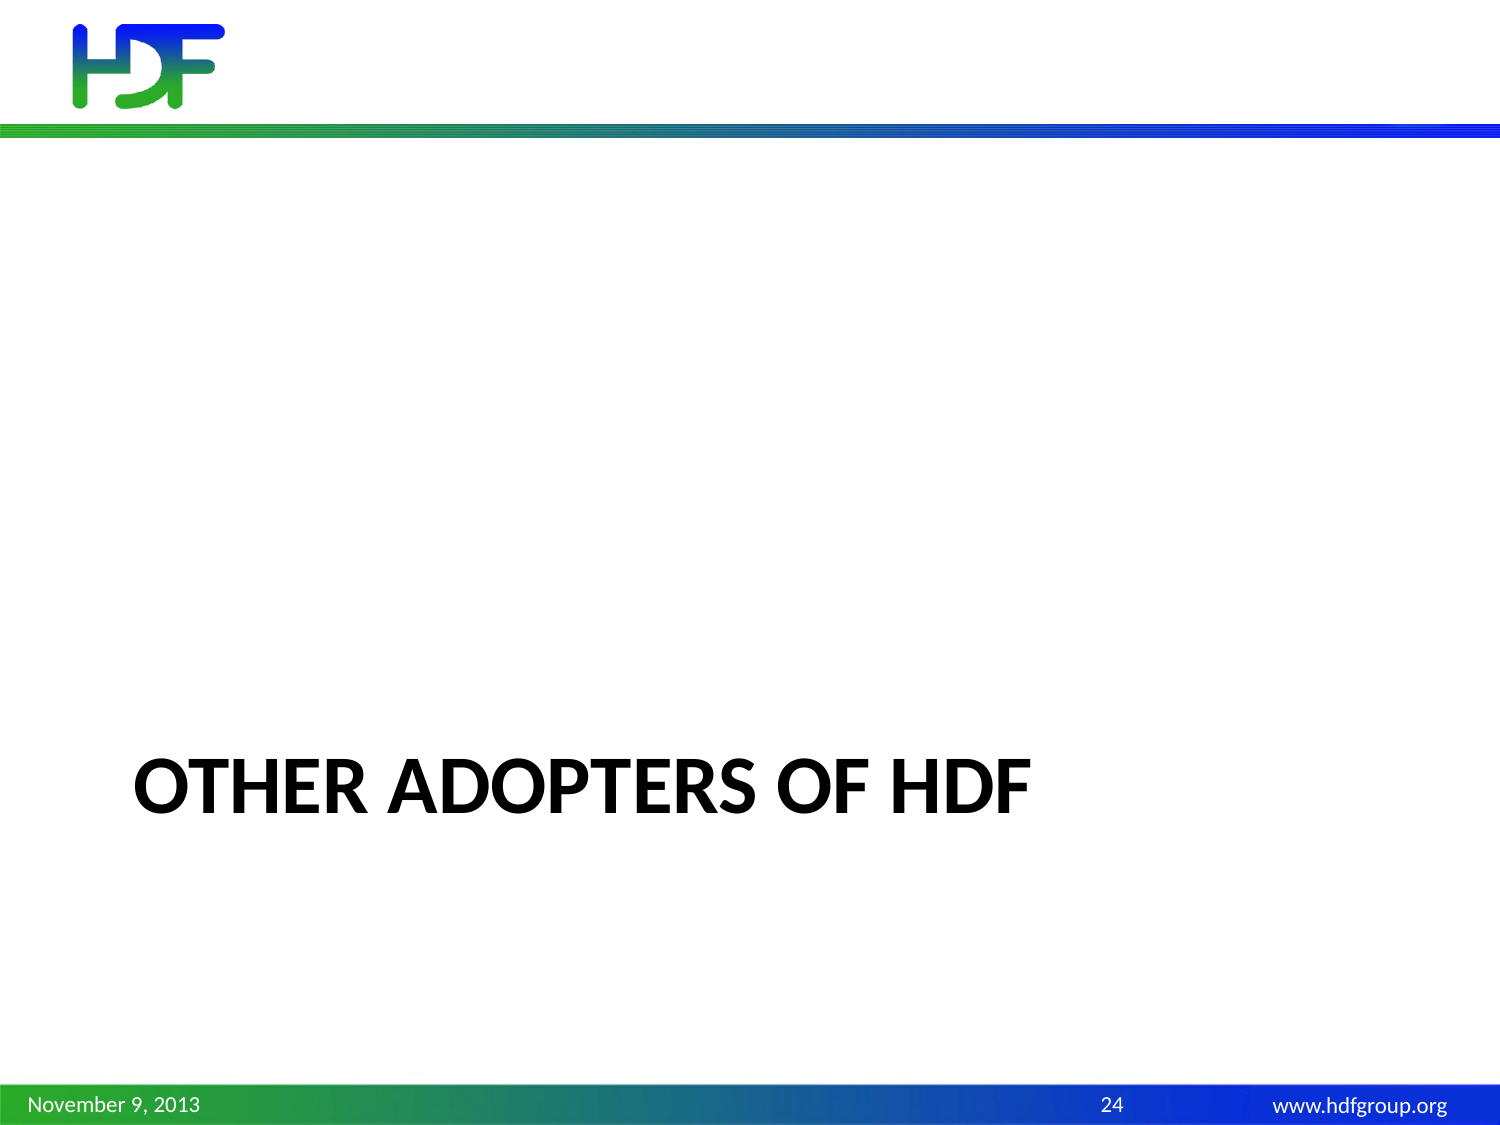

# Other adopters of hdf
November 9, 2013
24